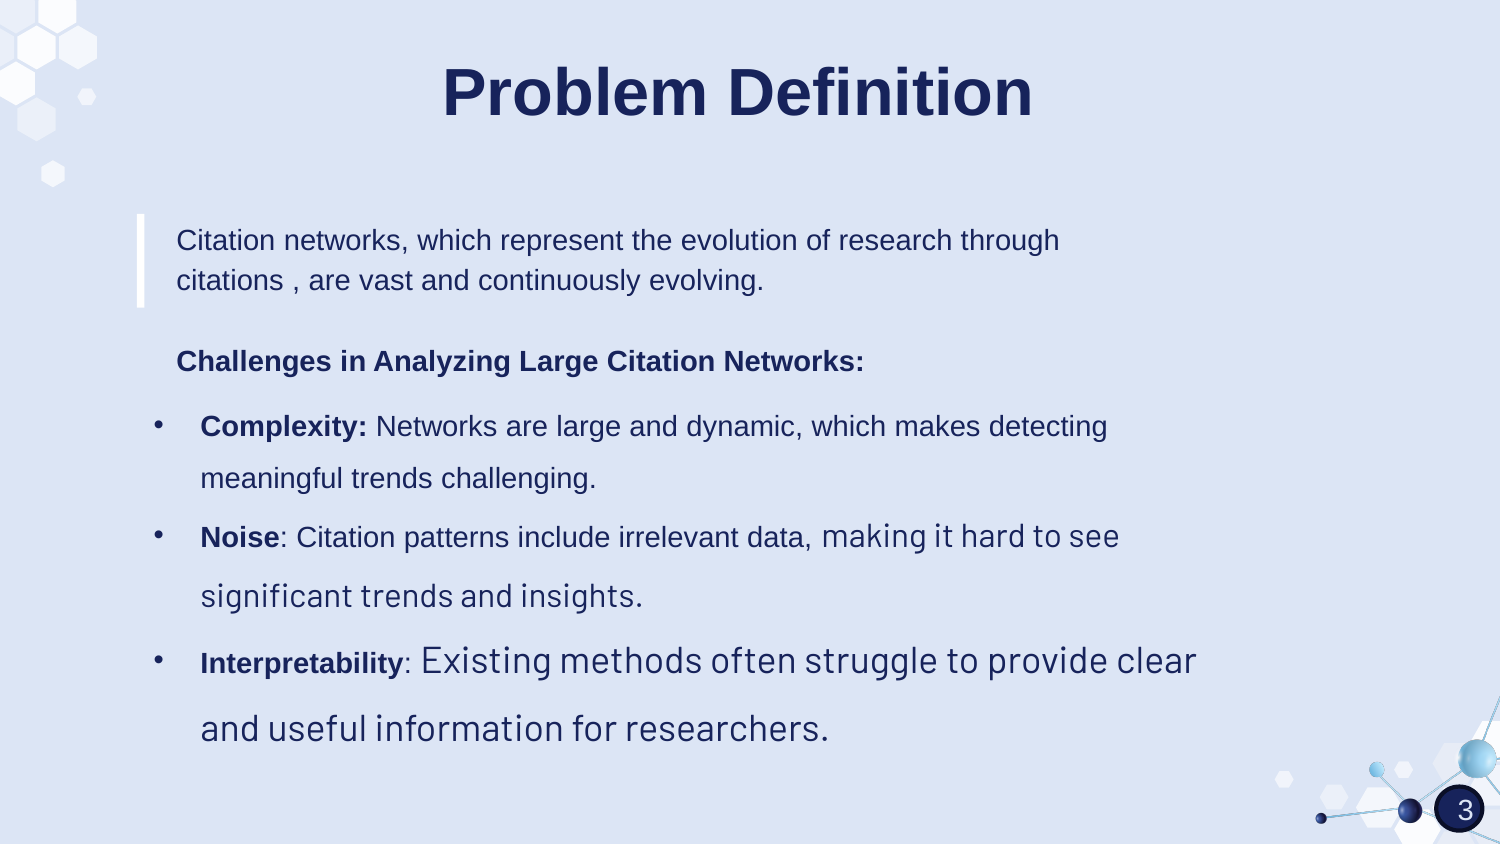

# Problem Definition
Citation networks, which represent the evolution of research through
citations , are vast and continuously evolving.

Challenges in Analyzing Large Citation Networks:
Complexity: Networks are large and dynamic, which makes detecting meaningful trends challenging.
Noise: Citation patterns include irrelevant data, making it hard to see significant trends and insights.
Interpretability: Existing methods often struggle to provide clear and useful information for researchers.

3